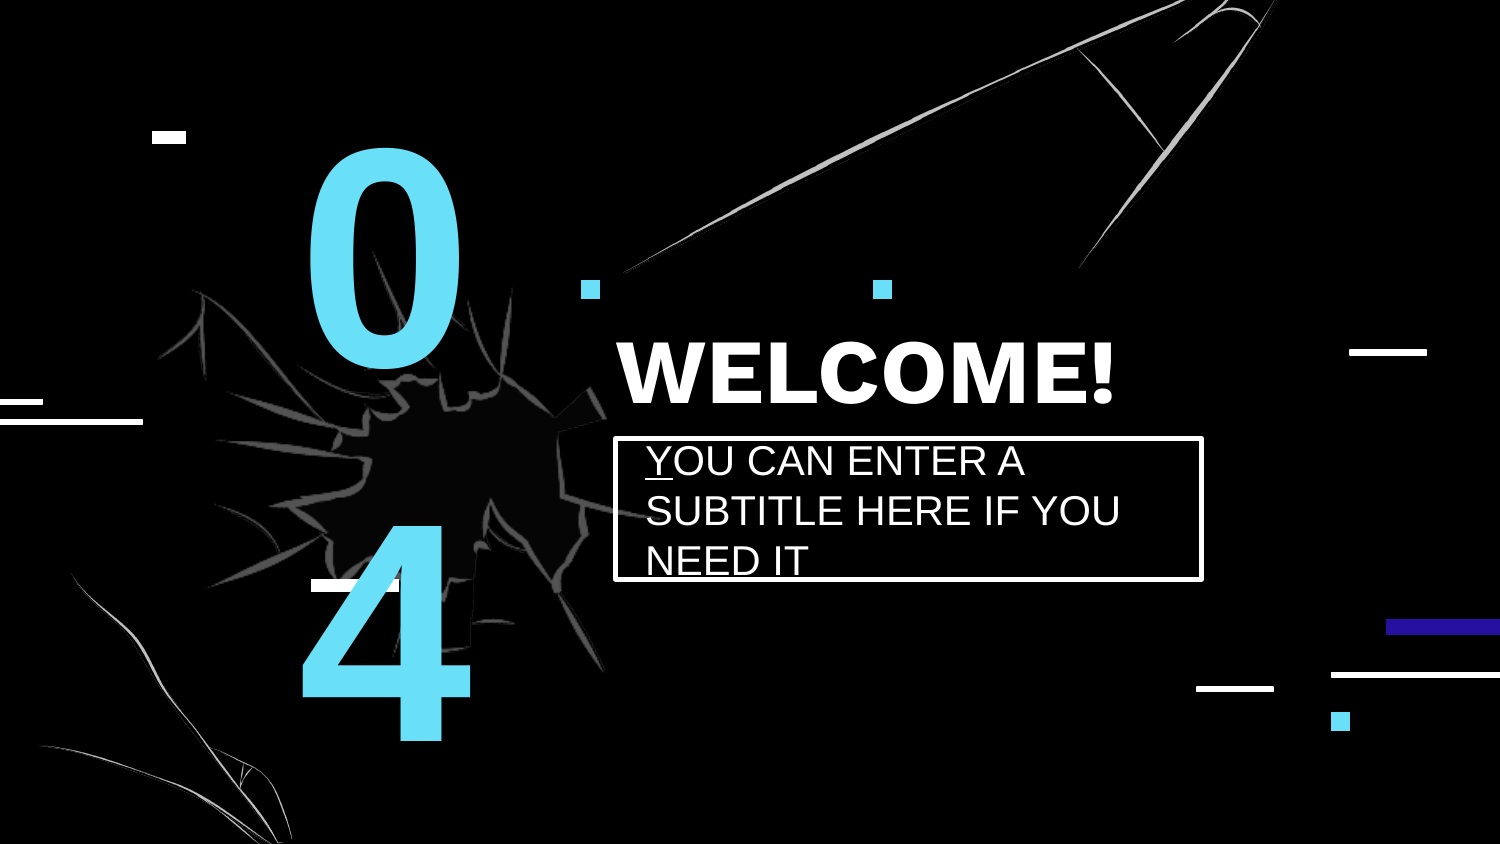

04
# WELCOME!
YOU CAN ENTER A SUBTITLE HERE IF YOU NEED IT